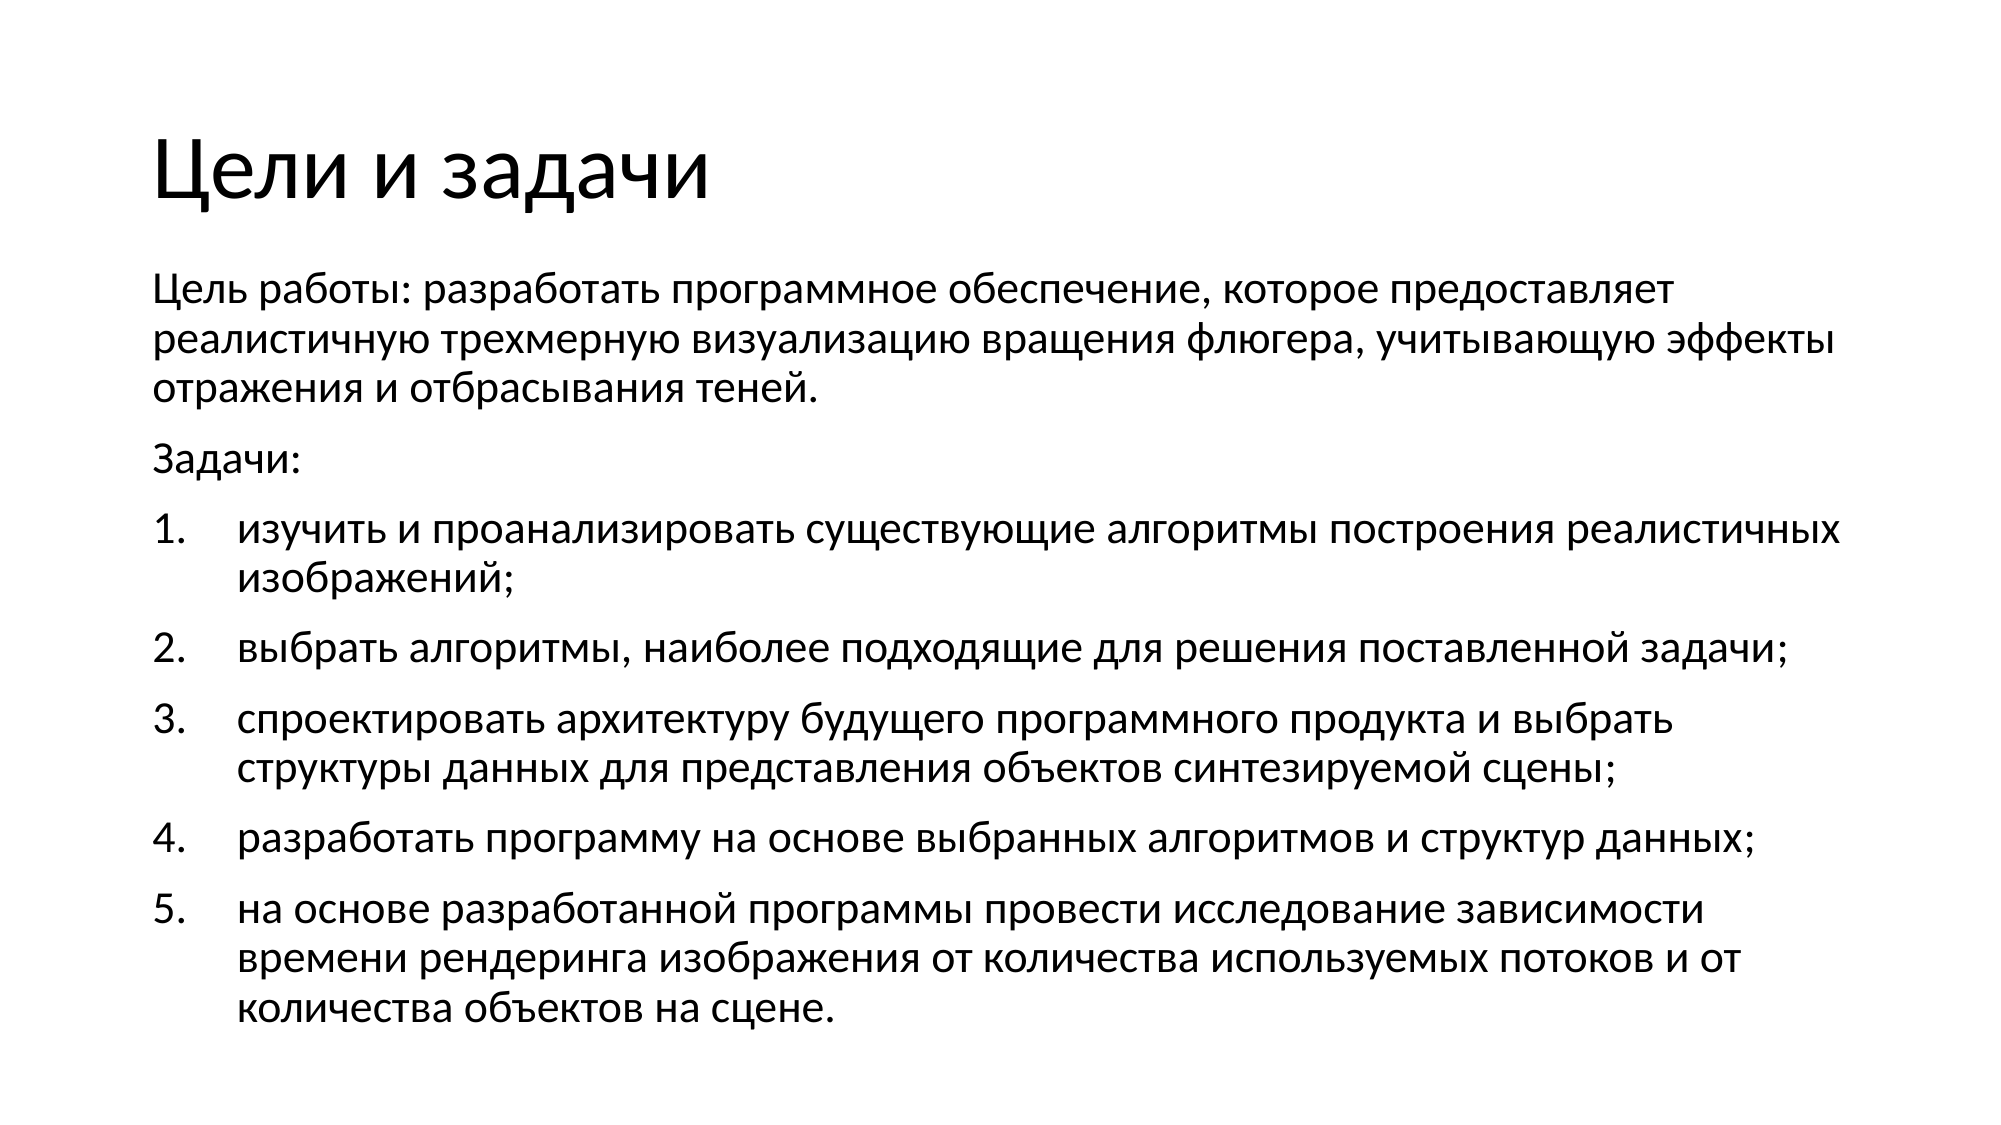

# Цели и задачи
Цель работы: разработать программное обеспечение, которое предоставляет реалистичную трехмерную визуализацию вращения флюгера, учитывающую эффекты отражения и отбрасывания теней.
Задачи:
изучить и проанализировать существующие алгоритмы построения реалистичных изображений;
выбрать алгоритмы, наиболее подходящие для решения поставленной задачи;
спроектировать архитектуру будущего программного продукта и выбрать структуры данных для представления объектов синтезируемой сцены;
разработать программу на основе выбранных алгоритмов и структур данных;
на основе разработанной программы провести исследование зависимости времени рендеринга изображения от количества используемых потоков и от количества объектов на сцене.